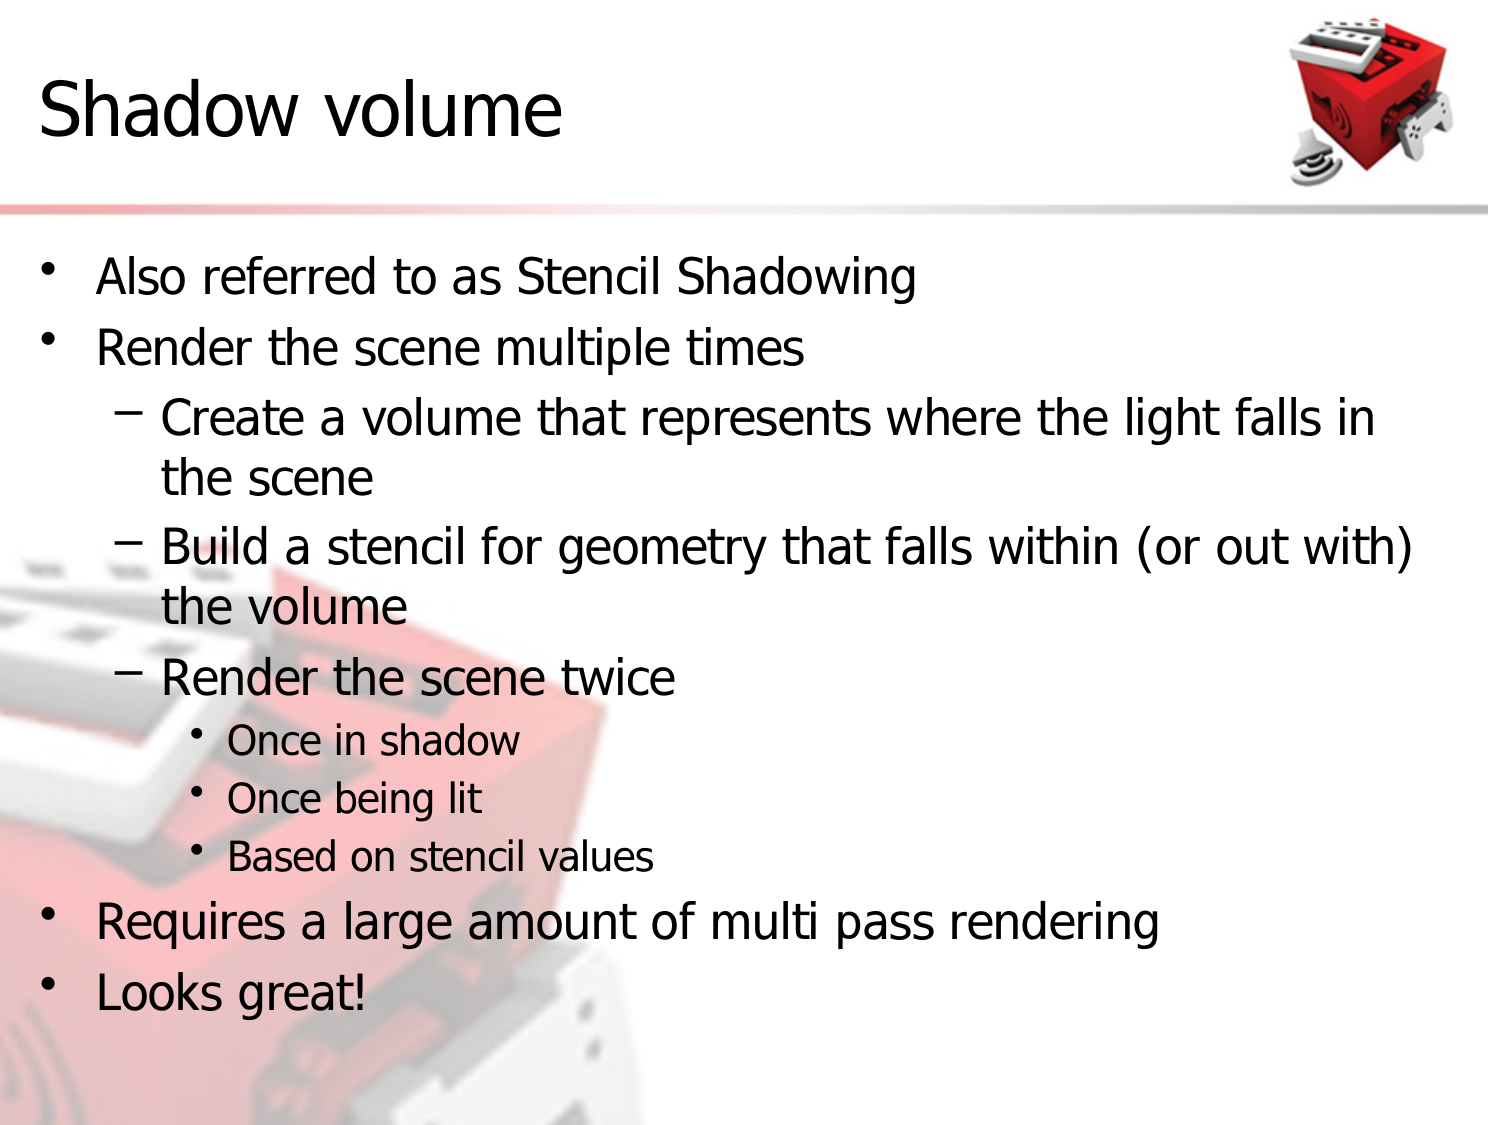

# Shadow volume
Also referred to as Stencil Shadowing
Render the scene multiple times
Create a volume that represents where the light falls in the scene
Build a stencil for geometry that falls within (or out with) the volume
Render the scene twice
Once in shadow
Once being lit
Based on stencil values
Requires a large amount of multi pass rendering
Looks great!